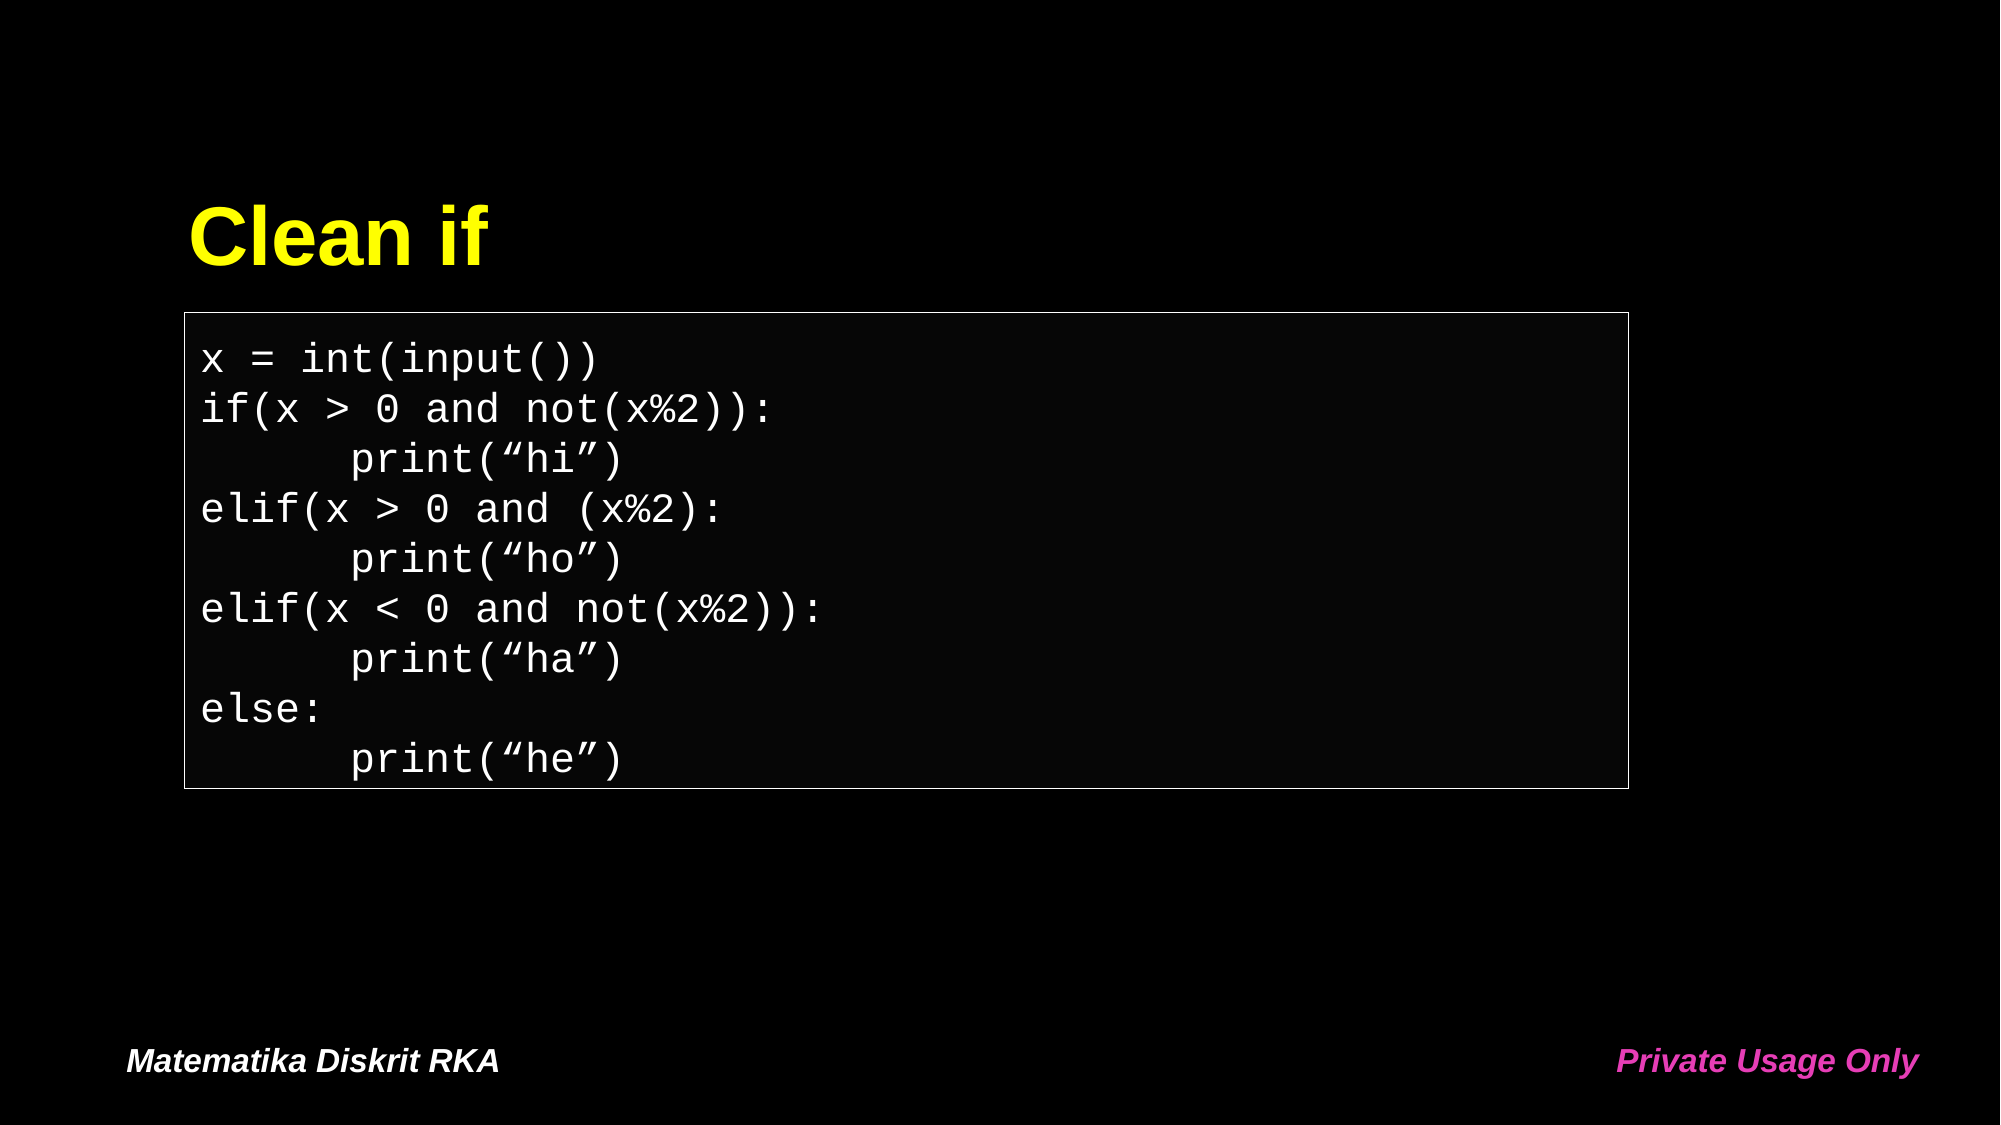

# Clean if
x = int(input())
if(x > 0 and not(x%2)):
	print(“hi”)
elif(x > 0 and (x%2):
	print(“ho”)
elif(x < 0 and not(x%2)):
	print(“ha”)
else:
	print(“he”)
Matematika Diskrit RKA
Private Usage Only